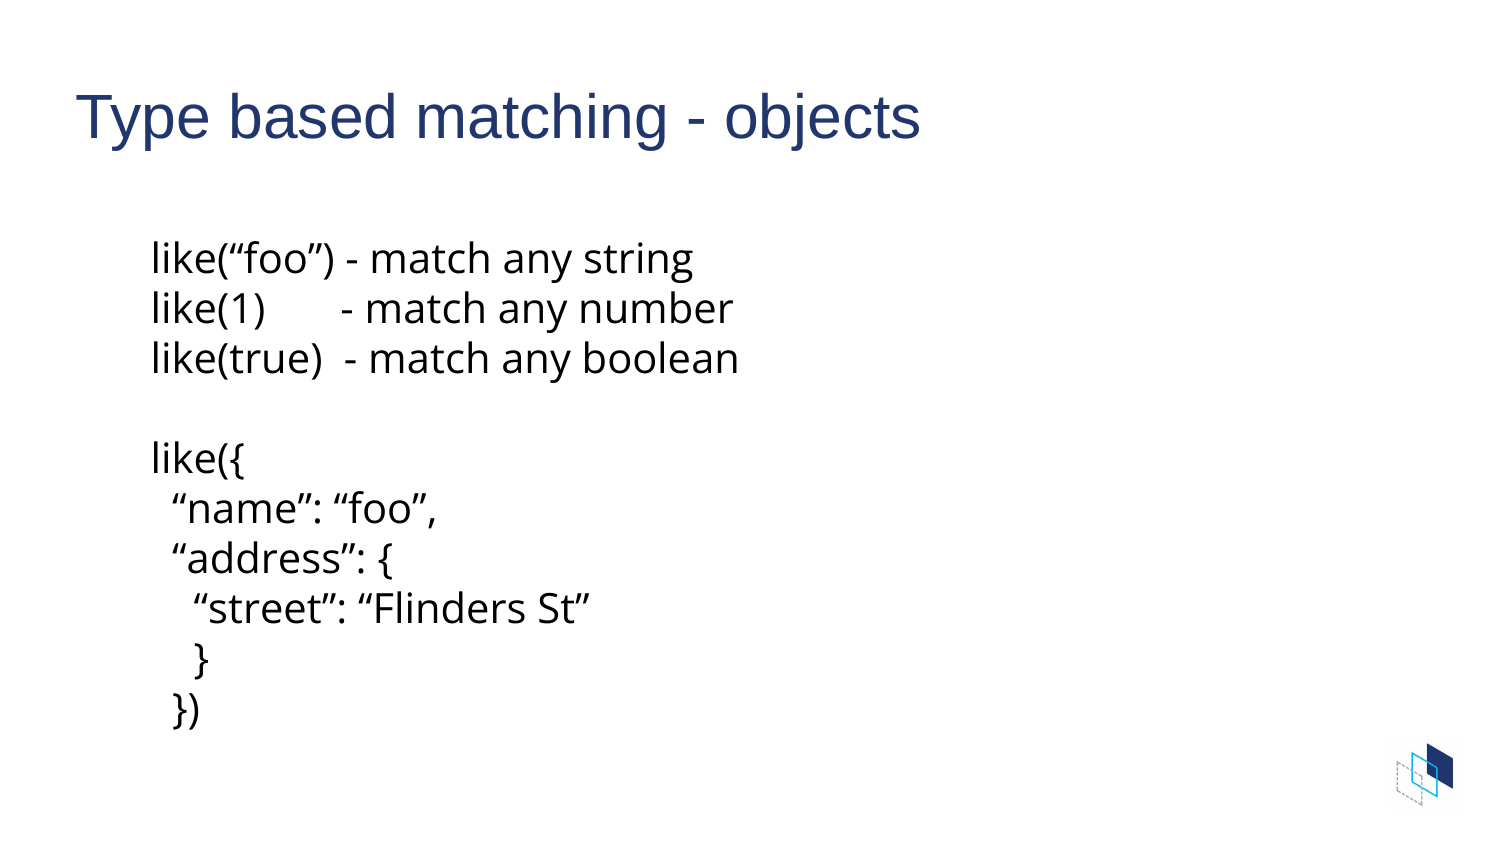

# Type based matching - objects
like(“foo”) - match any string
like(1)       - match any number
like(true)  - match any boolean

like({
  “name”: “foo”,
  “address”: {
    “street”: “Flinders St”
    }
  })